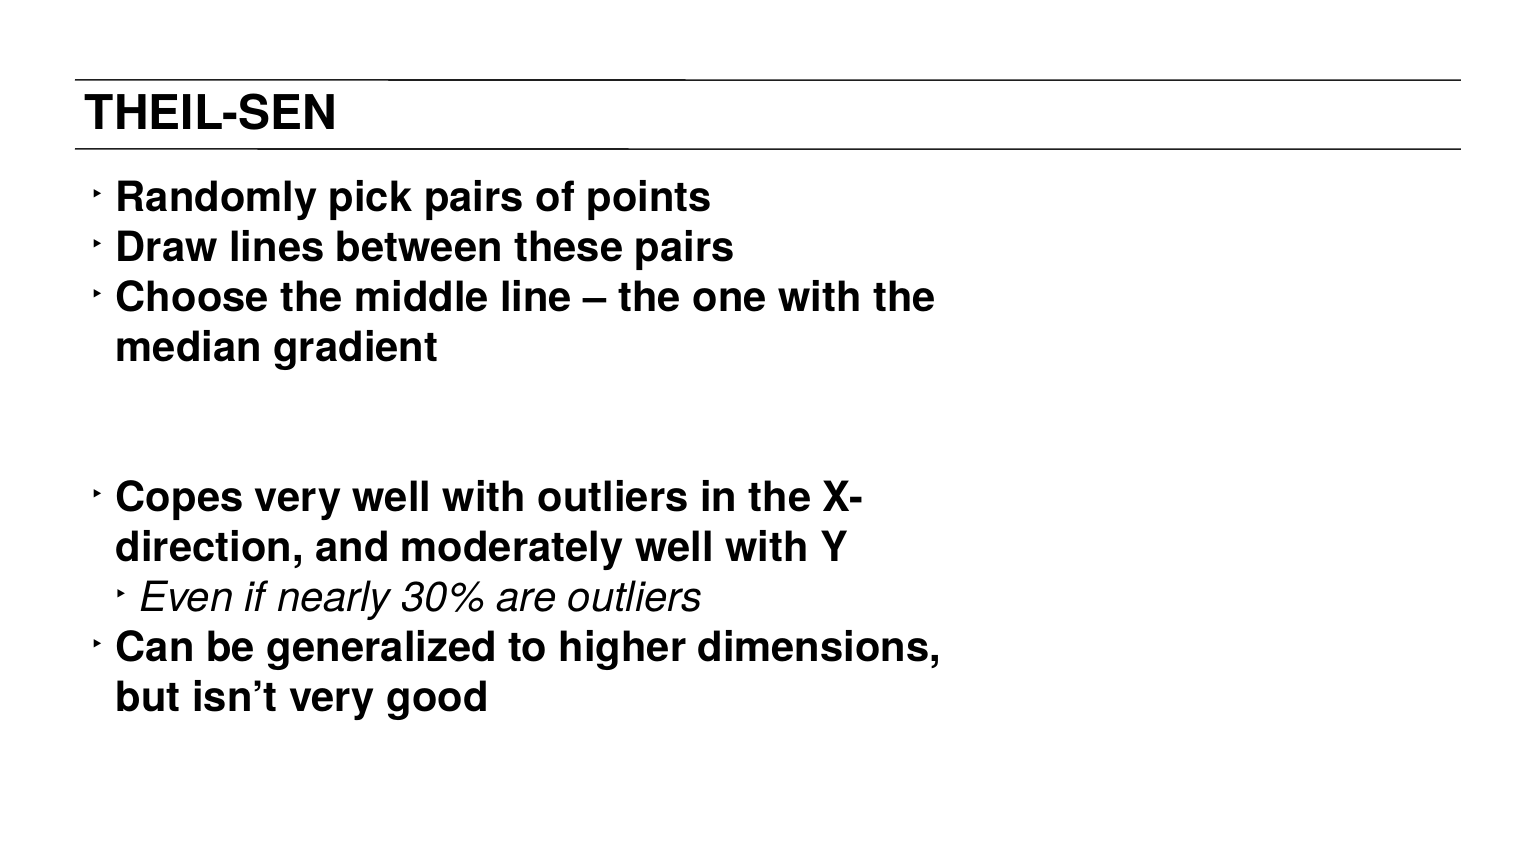

# THEIL-SEN
Randomly pick pairs of points
Draw lines between these pairs
Choose the middle line – the one with the median gradient

Copes very well with outliers in the X-direction, and moderately well with Y
Even if nearly 30% are outliers
Can be generalized to higher dimensions, but isn’t very good